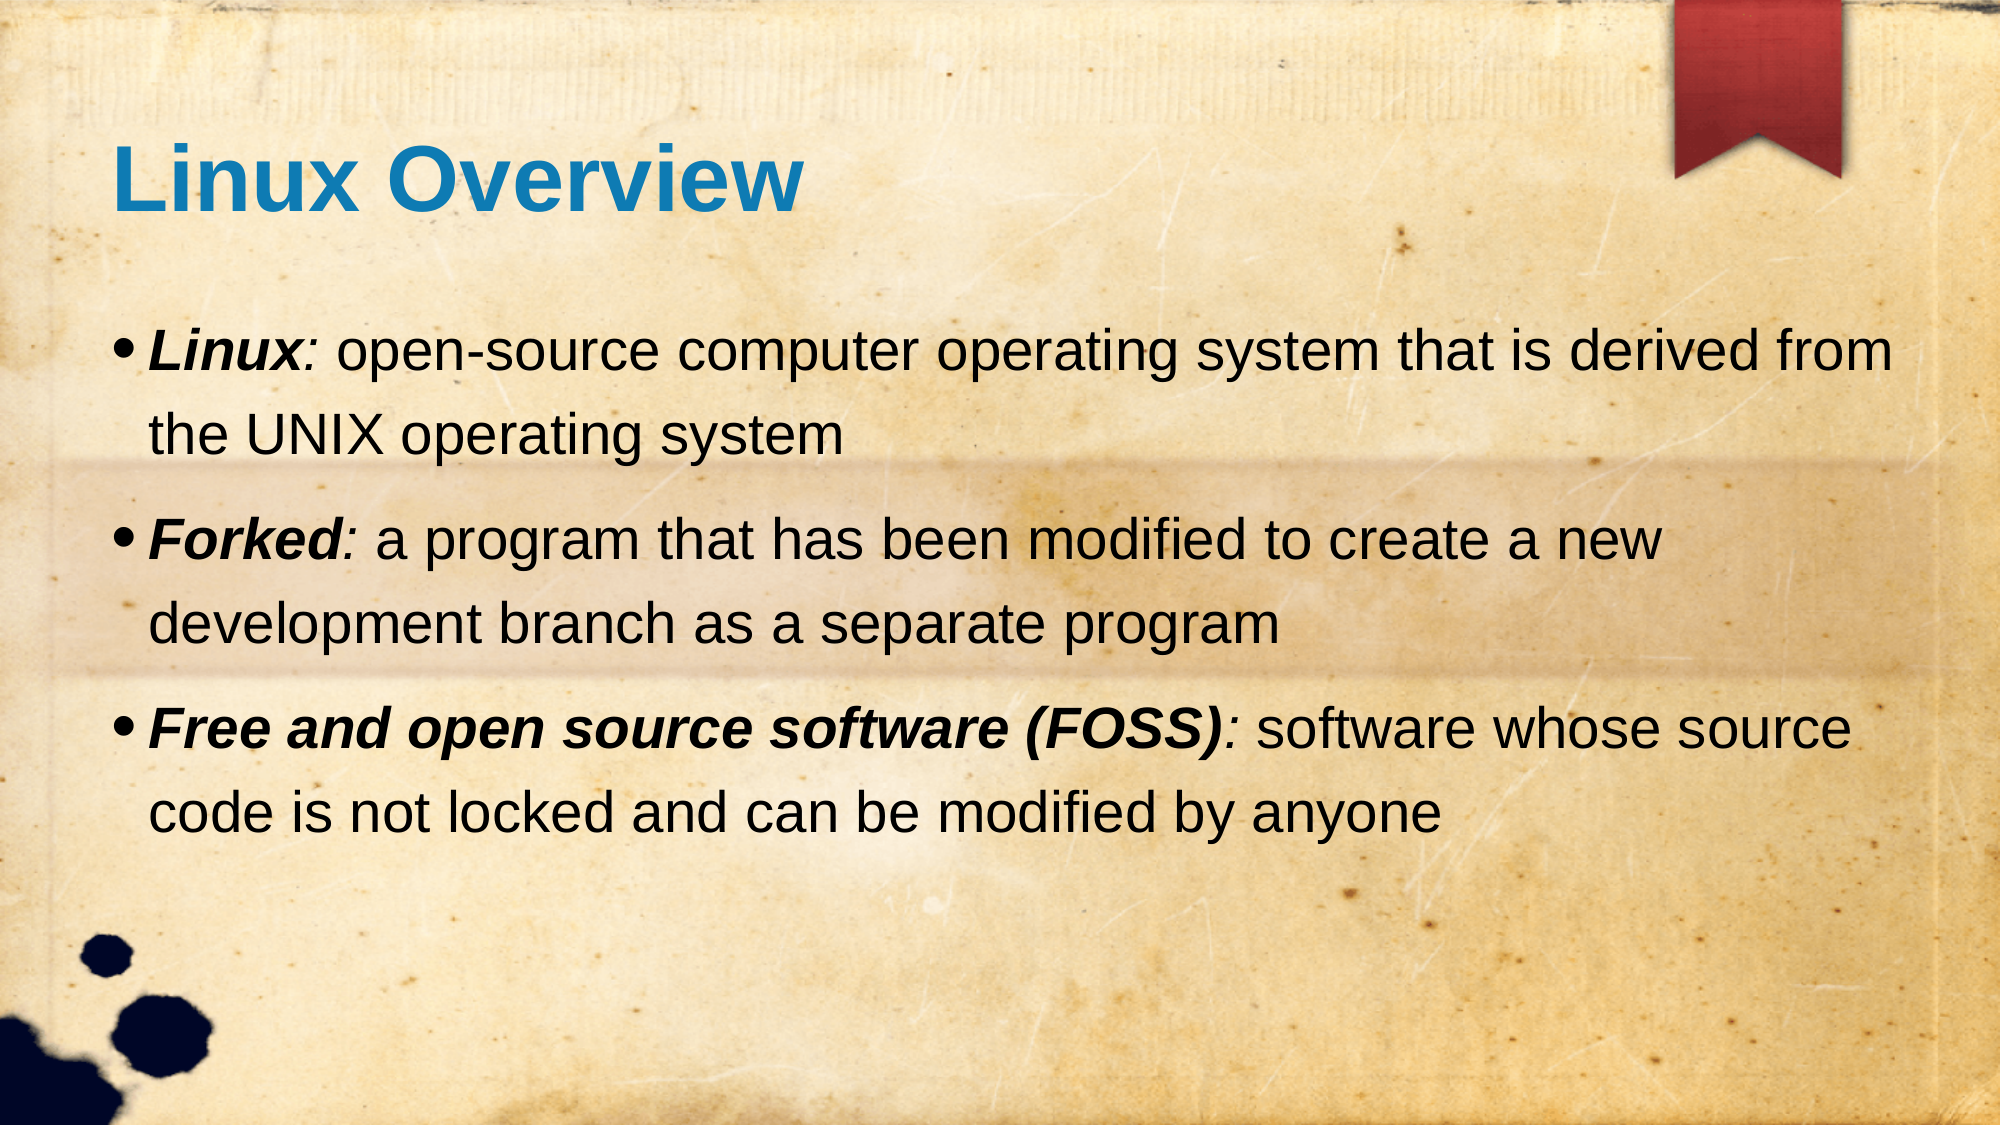

Linux Overview
Linux: open-source computer operating system that is derived from the UNIX operating system
Forked: a program that has been modified to create a new development branch as a separate program
Free and open source software (FOSS): software whose source code is not locked and can be modified by anyone